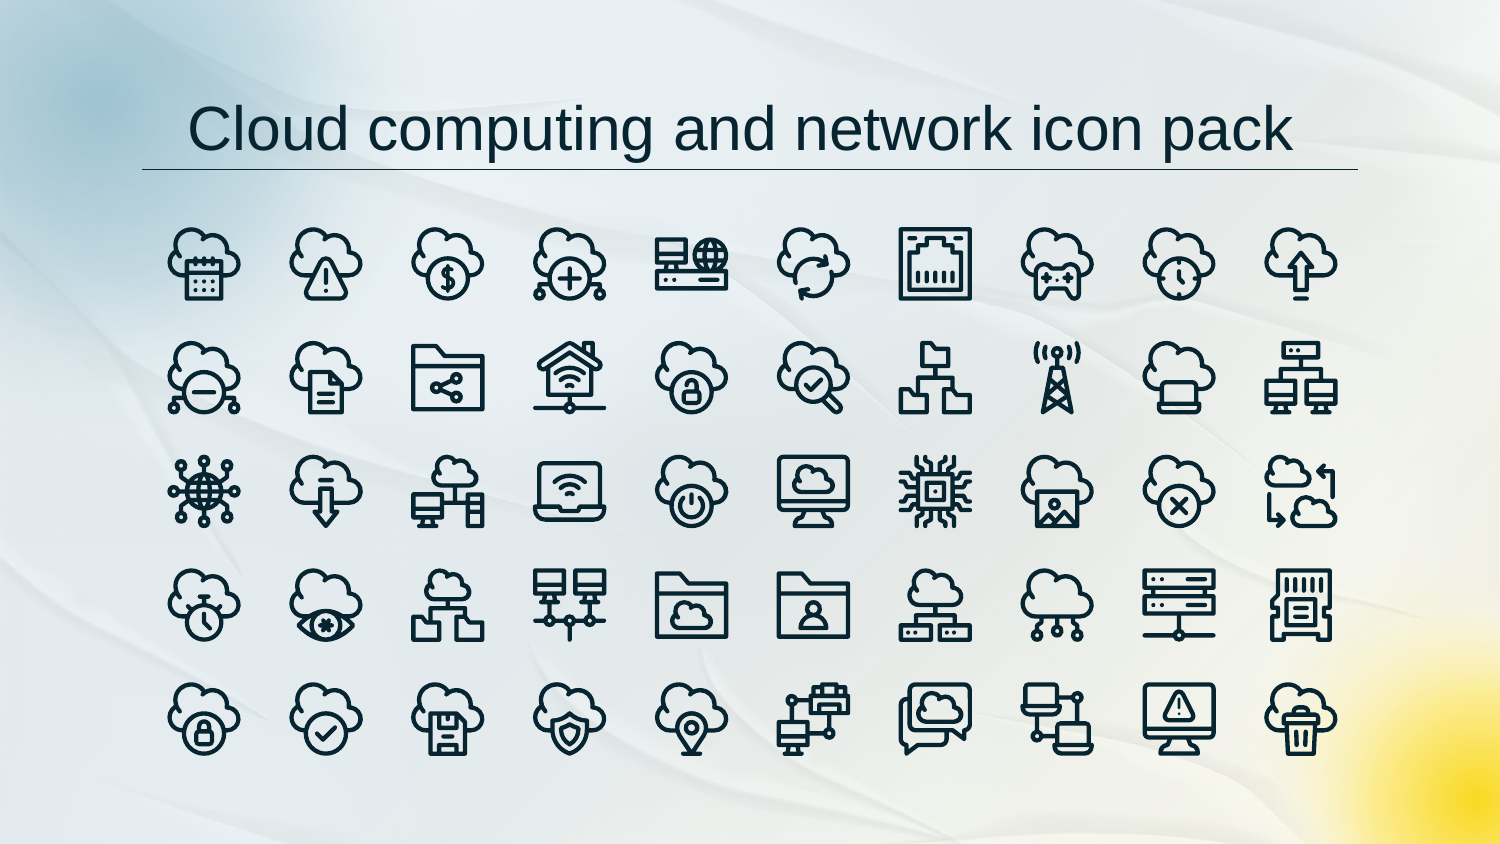

# Cloud computing and network icon pack